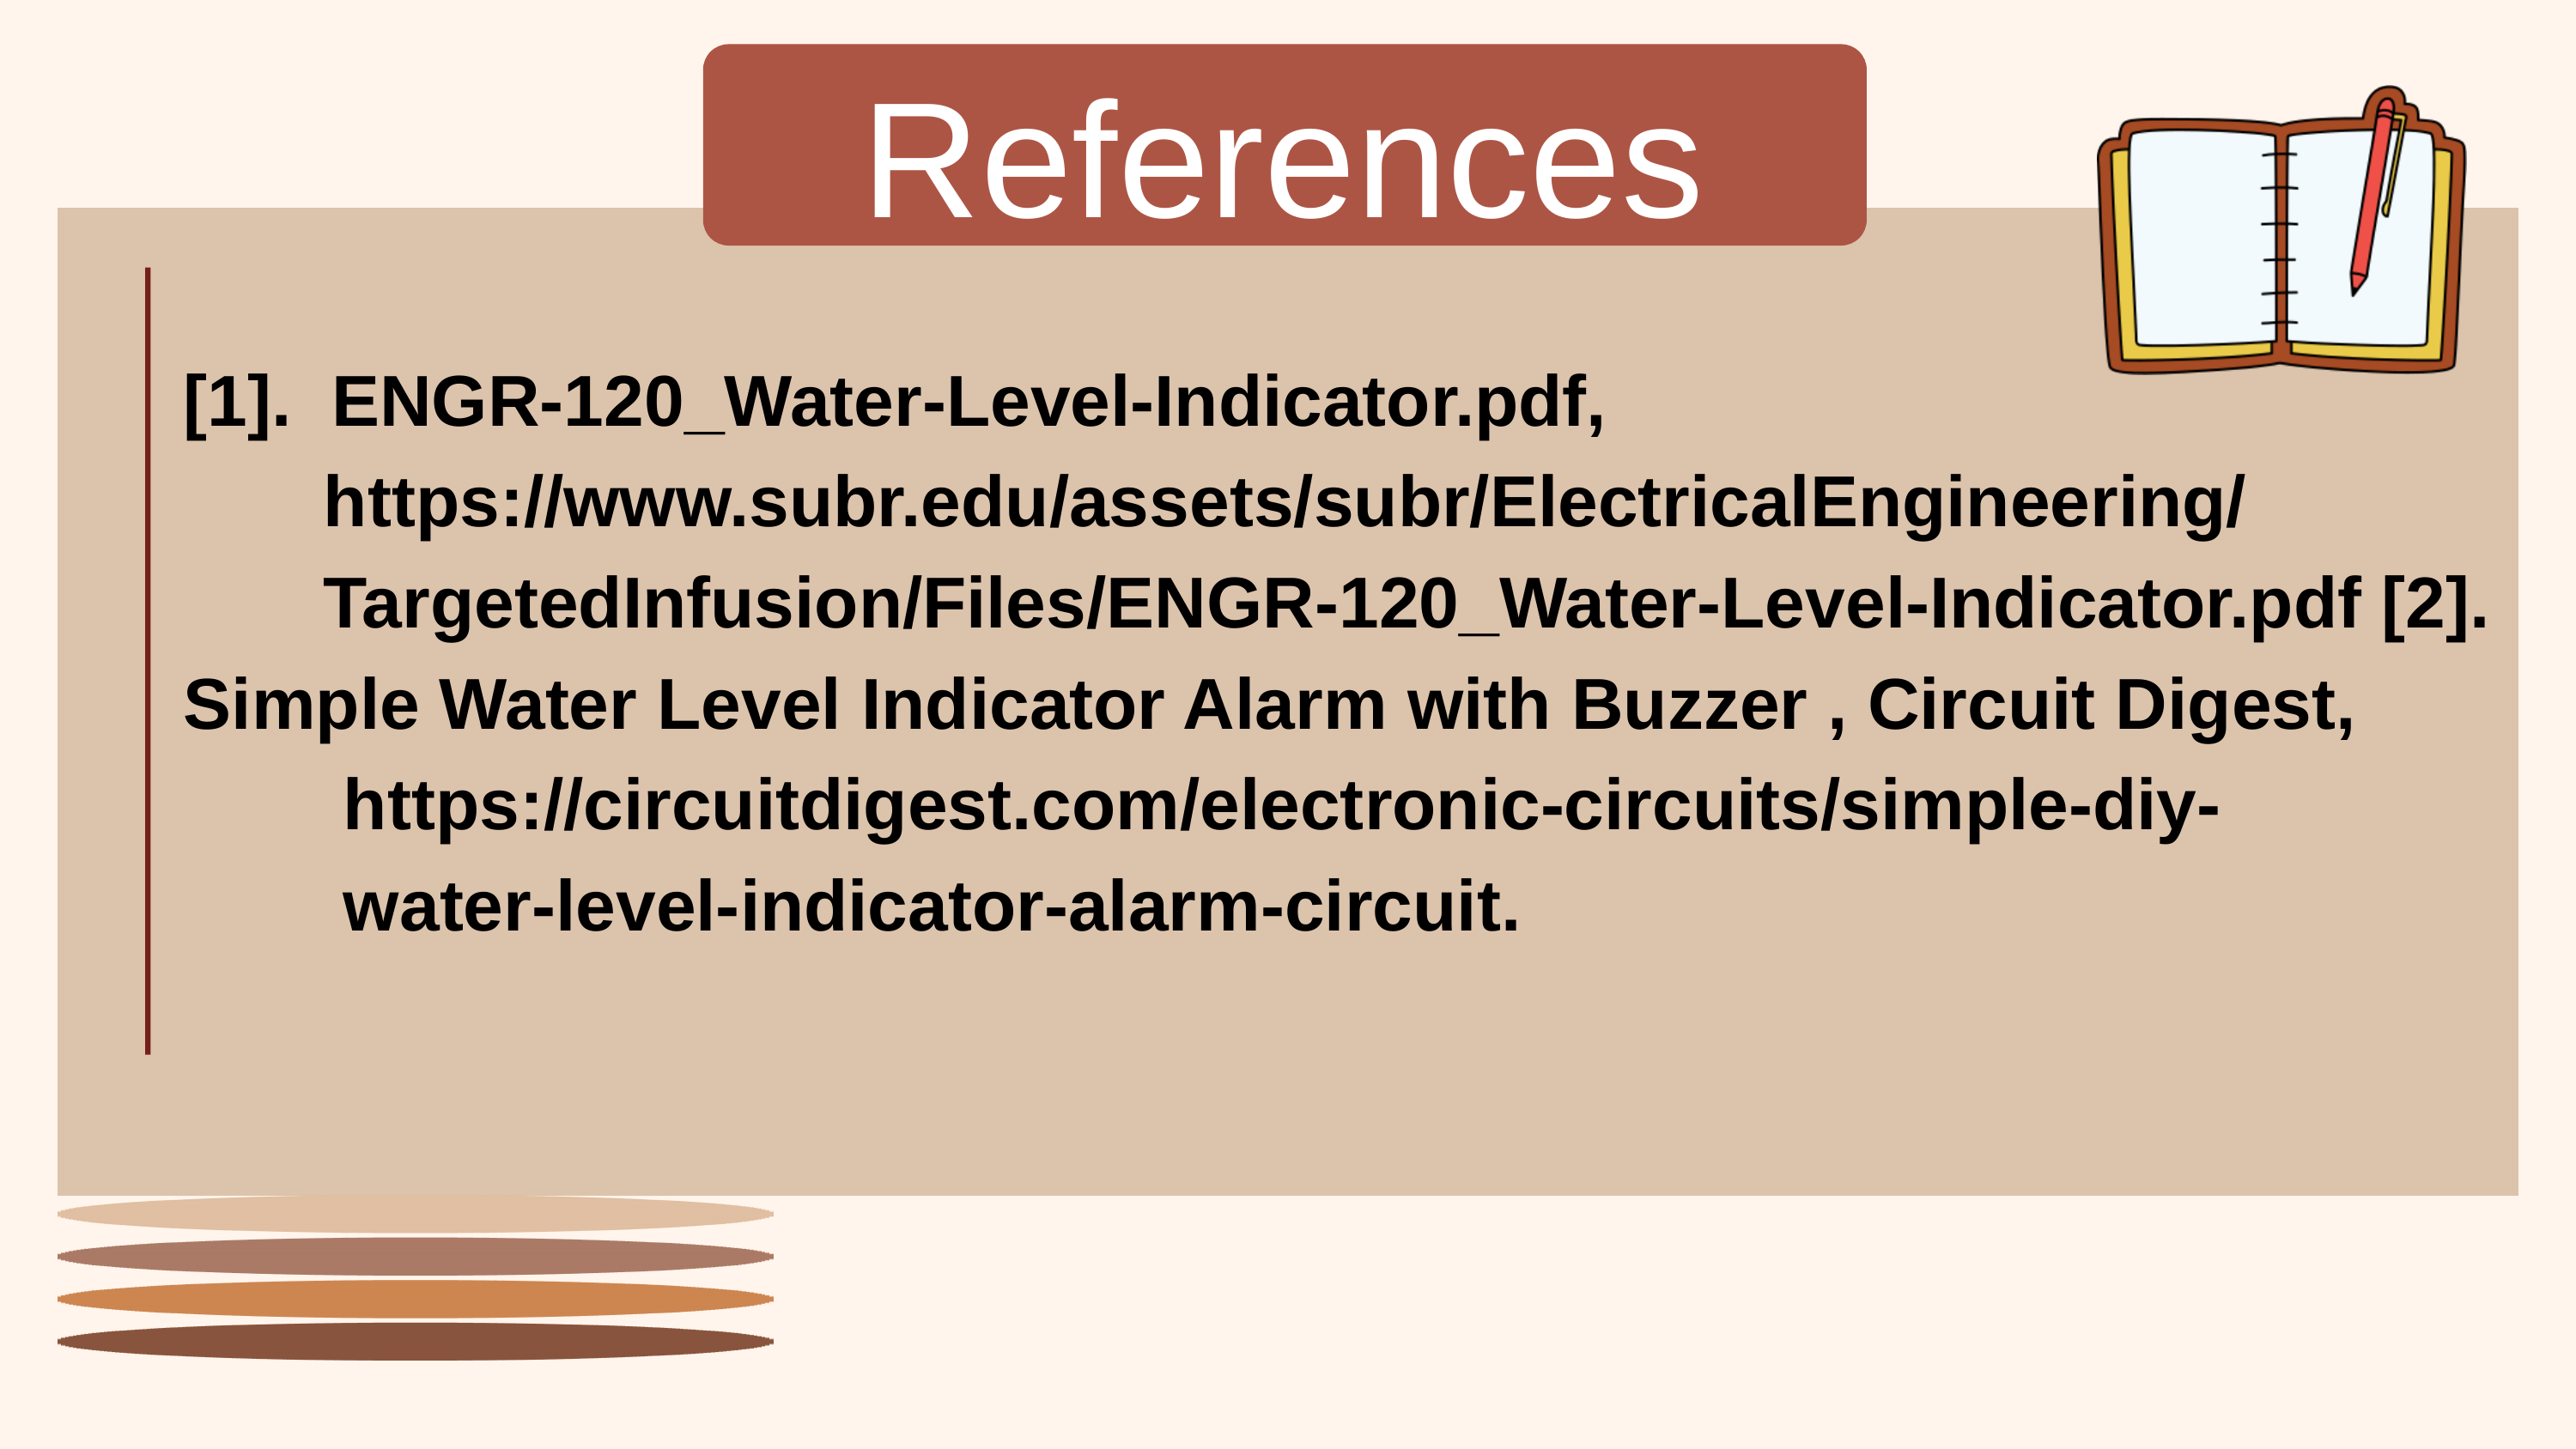

References

[1].  ENGR-120_Water-Level-Indicator.pdf,
       https://www.subr.edu/assets/subr/ElectricalEngineering/
       TargetedInfusion/Files/ENGR-120_Water-Level-Indicator.pdf [2]. Simple Water Level Indicator Alarm with Buzzer , Circuit Digest,
        https://circuitdigest.com/electronic-circuits/simple-diy-
        water-level-indicator-alarm-circuit.